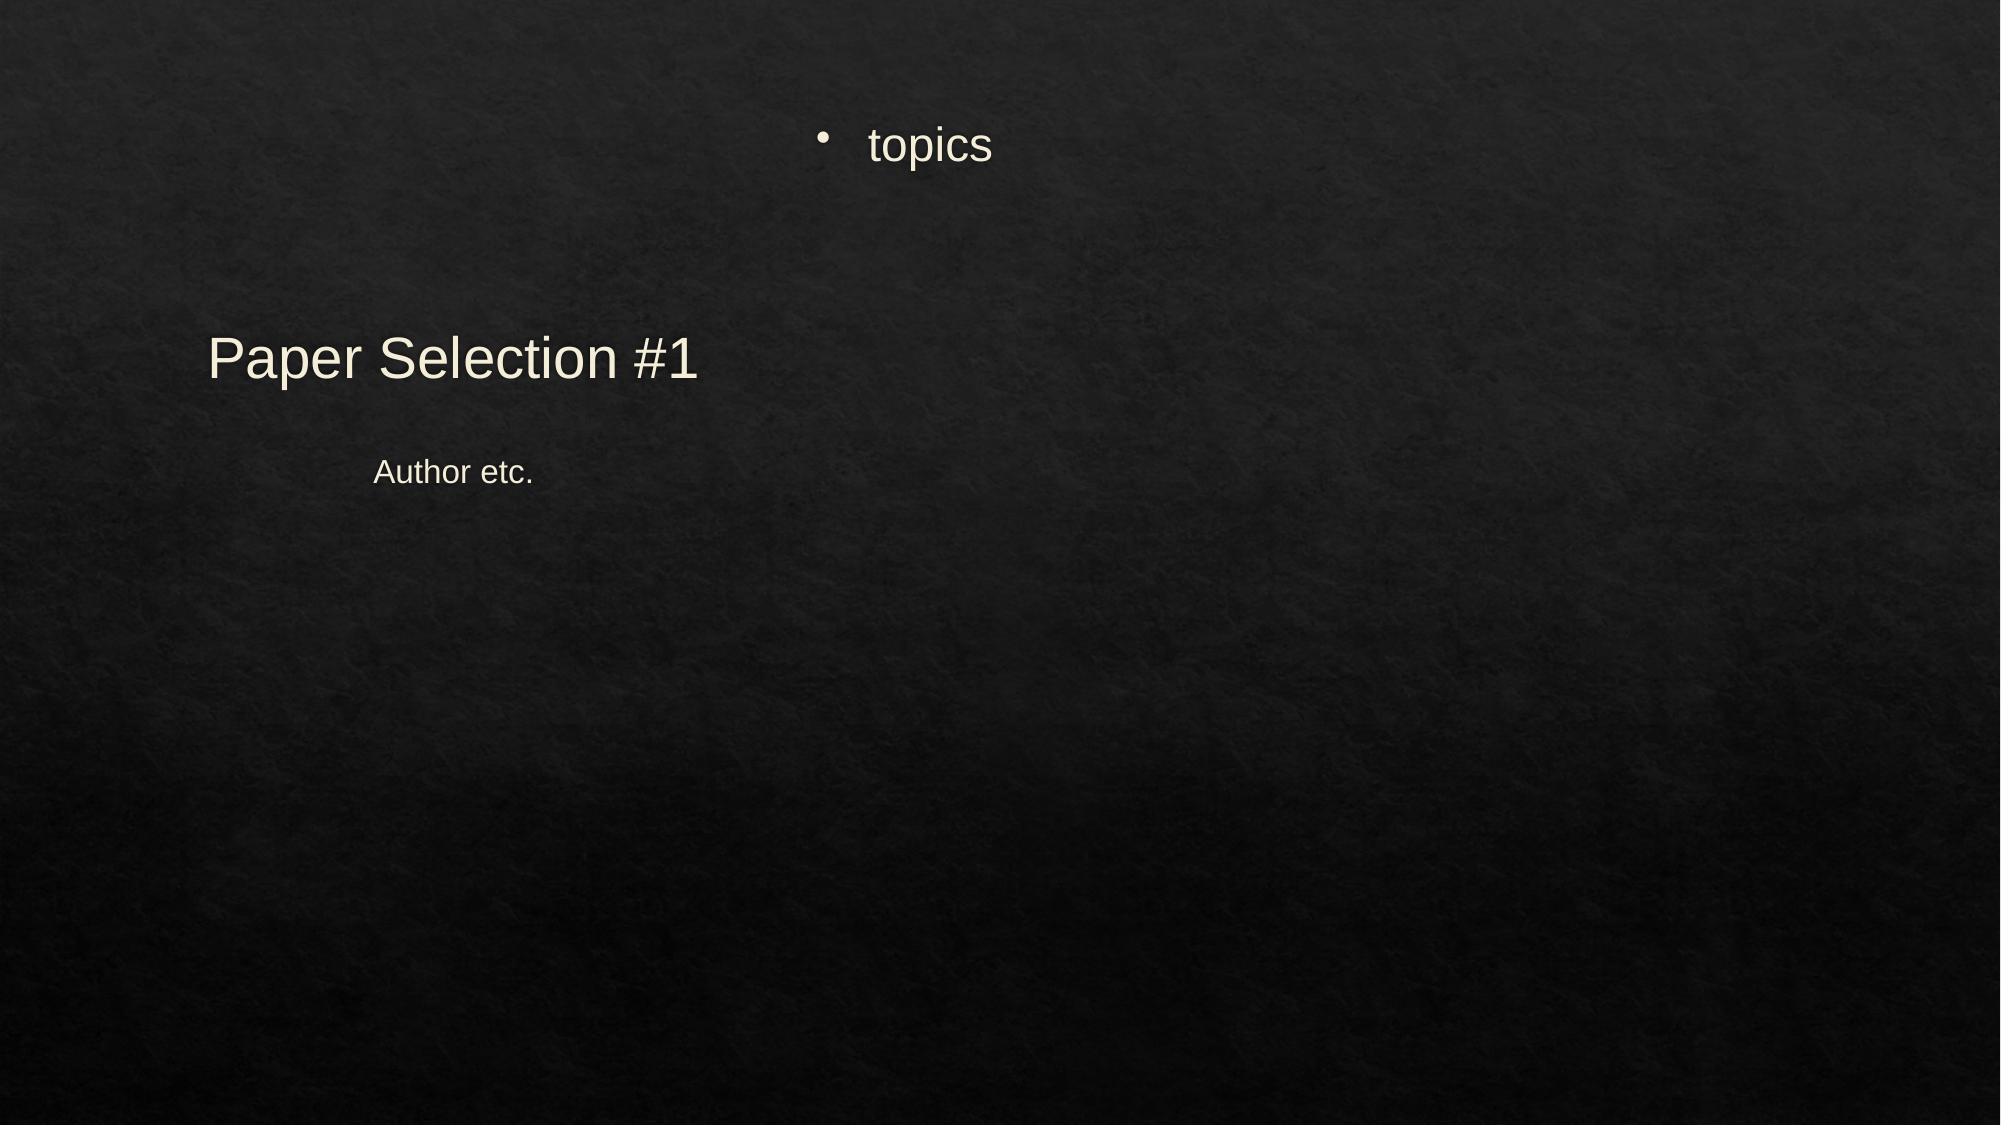

# Paper Selection #1
topics
Author etc.